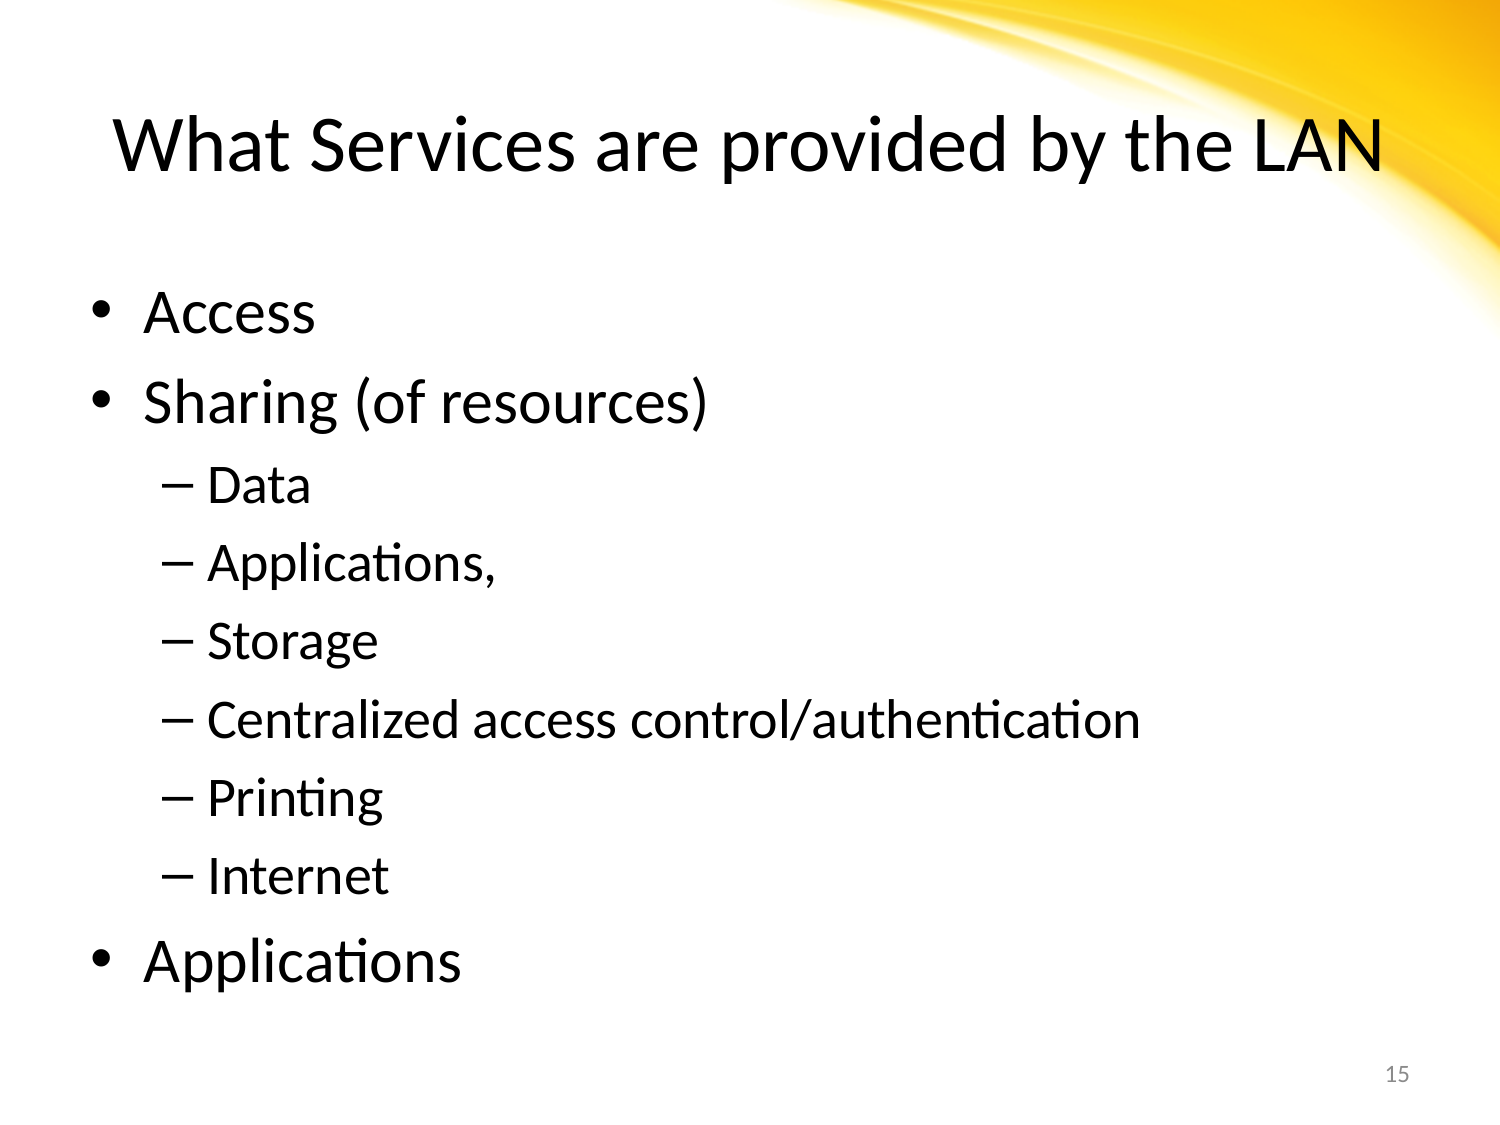

# What Services are provided by the LAN
Access
Sharing (of resources)
Data
Applications,
Storage
Centralized access control/authentication
Printing
Internet
Applications
15